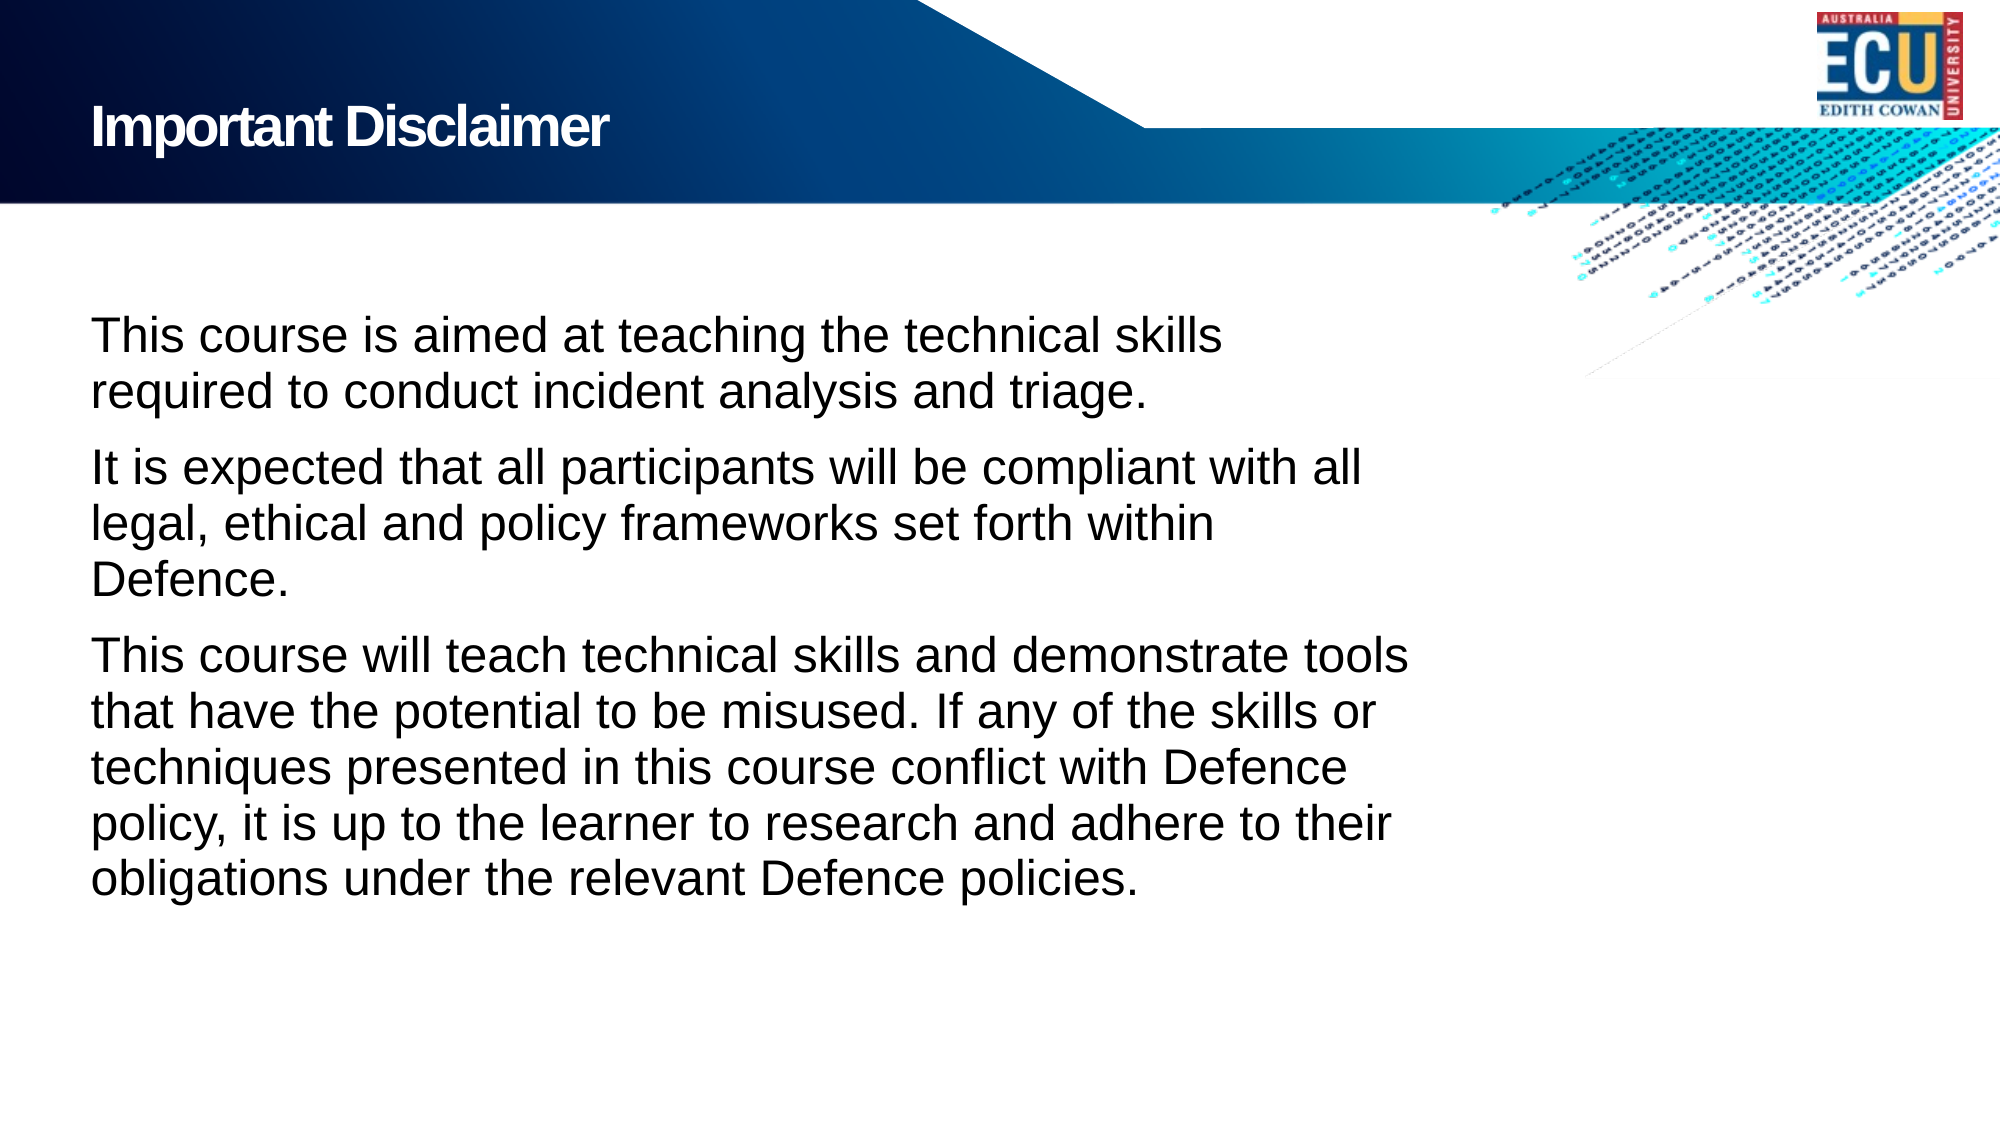

Important Disclaimer
This course is aimed at teaching the technical skills required to conduct incident analysis and triage.
It is expected that all participants will be compliant with all legal, ethical and policy frameworks set forth within Defence.
This course will teach technical skills and demonstrate tools that have the potential to be misused. If any of the skills or techniques presented in this course conflict with Defence policy, it is up to the learner to research and adhere to their obligations under the relevant Defence policies.